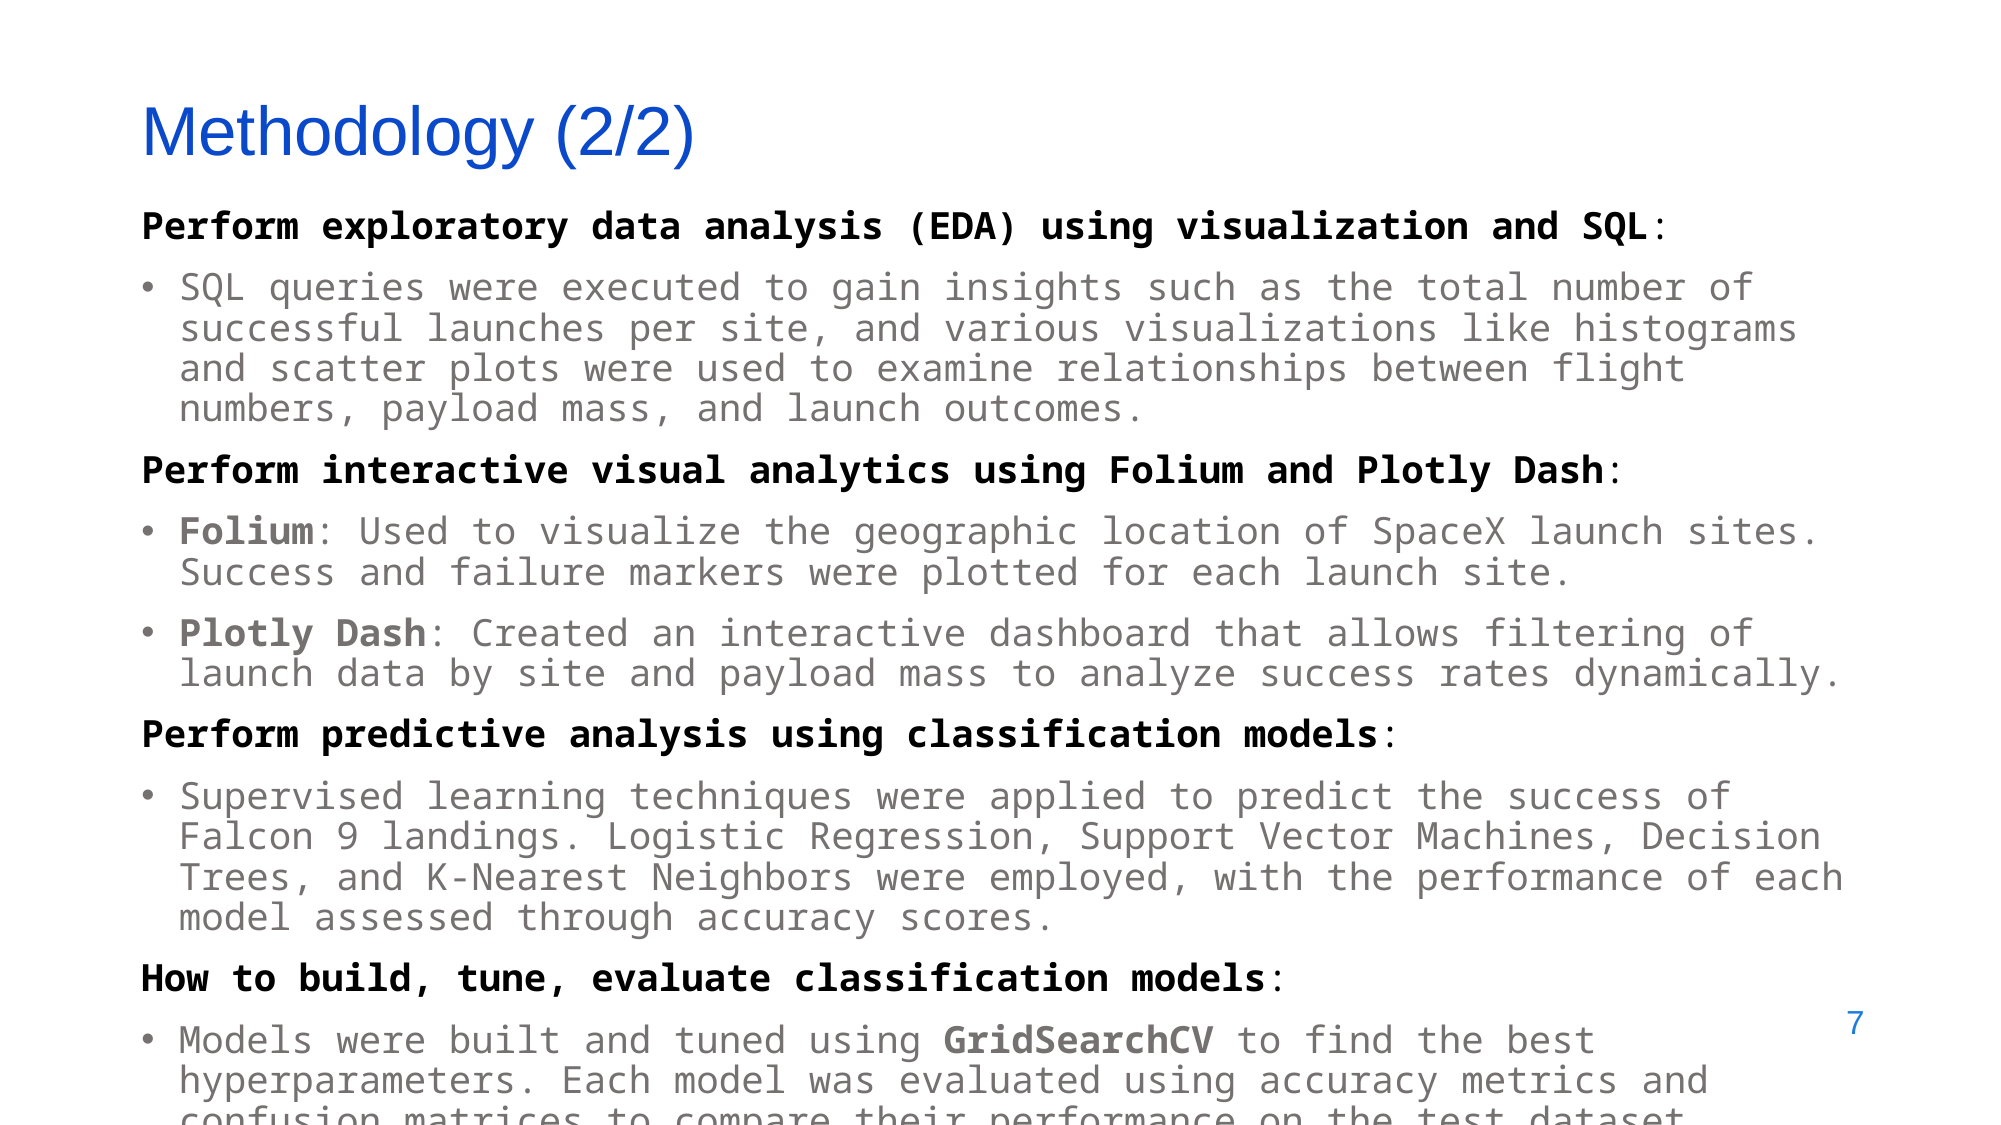

Methodology (2/2)
Perform exploratory data analysis (EDA) using visualization and SQL:
SQL queries were executed to gain insights such as the total number of successful launches per site, and various visualizations like histograms and scatter plots were used to examine relationships between flight numbers, payload mass, and launch outcomes.
Perform interactive visual analytics using Folium and Plotly Dash:
Folium: Used to visualize the geographic location of SpaceX launch sites. Success and failure markers were plotted for each launch site.
Plotly Dash: Created an interactive dashboard that allows filtering of launch data by site and payload mass to analyze success rates dynamically.
Perform predictive analysis using classification models:
Supervised learning techniques were applied to predict the success of Falcon 9 landings. Logistic Regression, Support Vector Machines, Decision Trees, and K-Nearest Neighbors were employed, with the performance of each model assessed through accuracy scores.
How to build, tune, evaluate classification models:
Models were built and tuned using GridSearchCV to find the best hyperparameters. Each model was evaluated using accuracy metrics and confusion matrices to compare their performance on the test dataset.

7